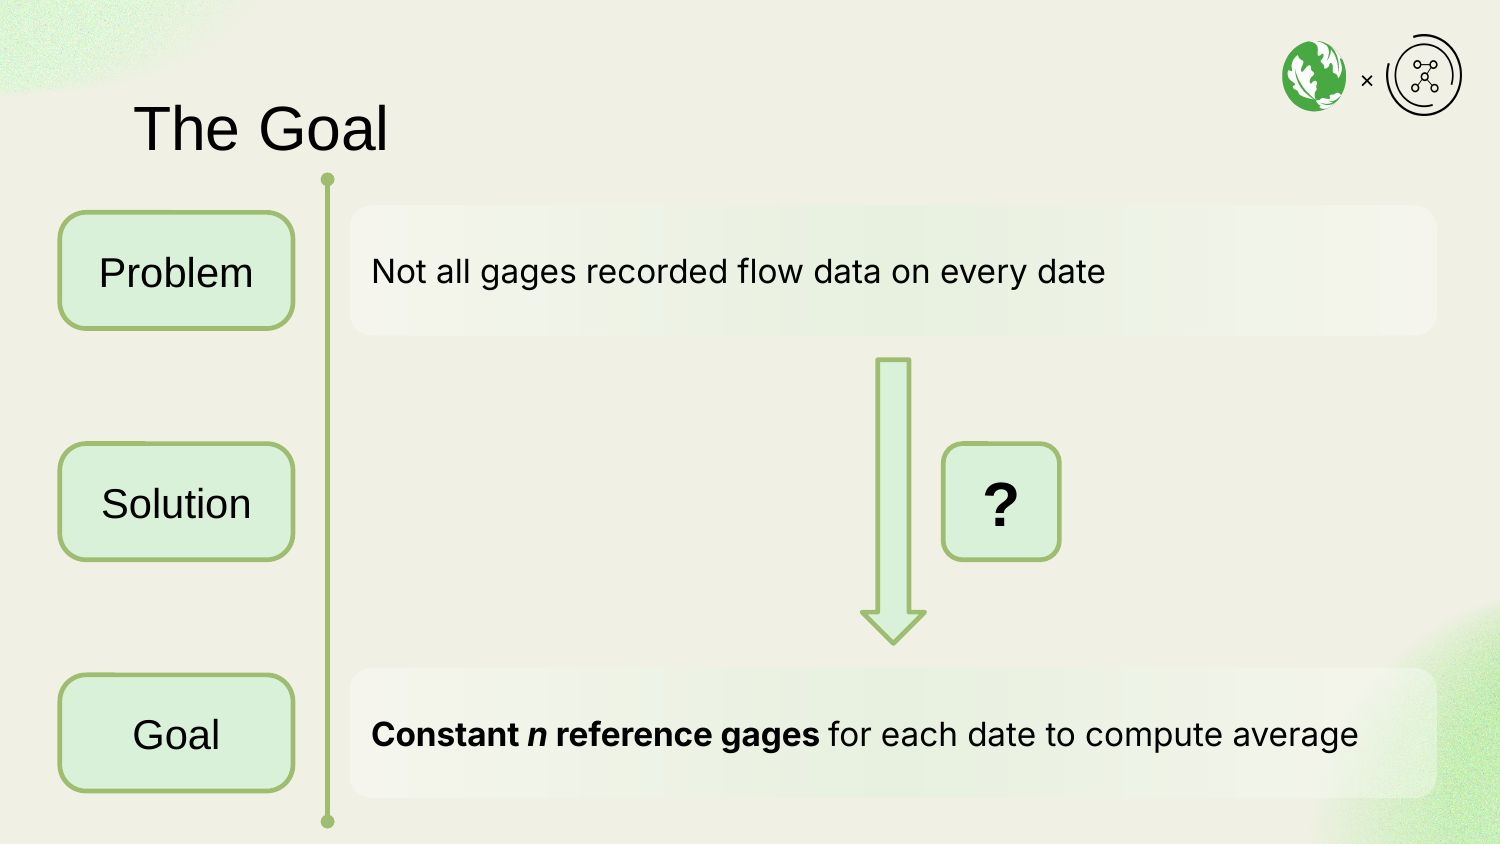

# The Goal
Not all gages recorded flow data on every date
Problem

Solution
?
Constant n reference gages for each date to compute average
Goal